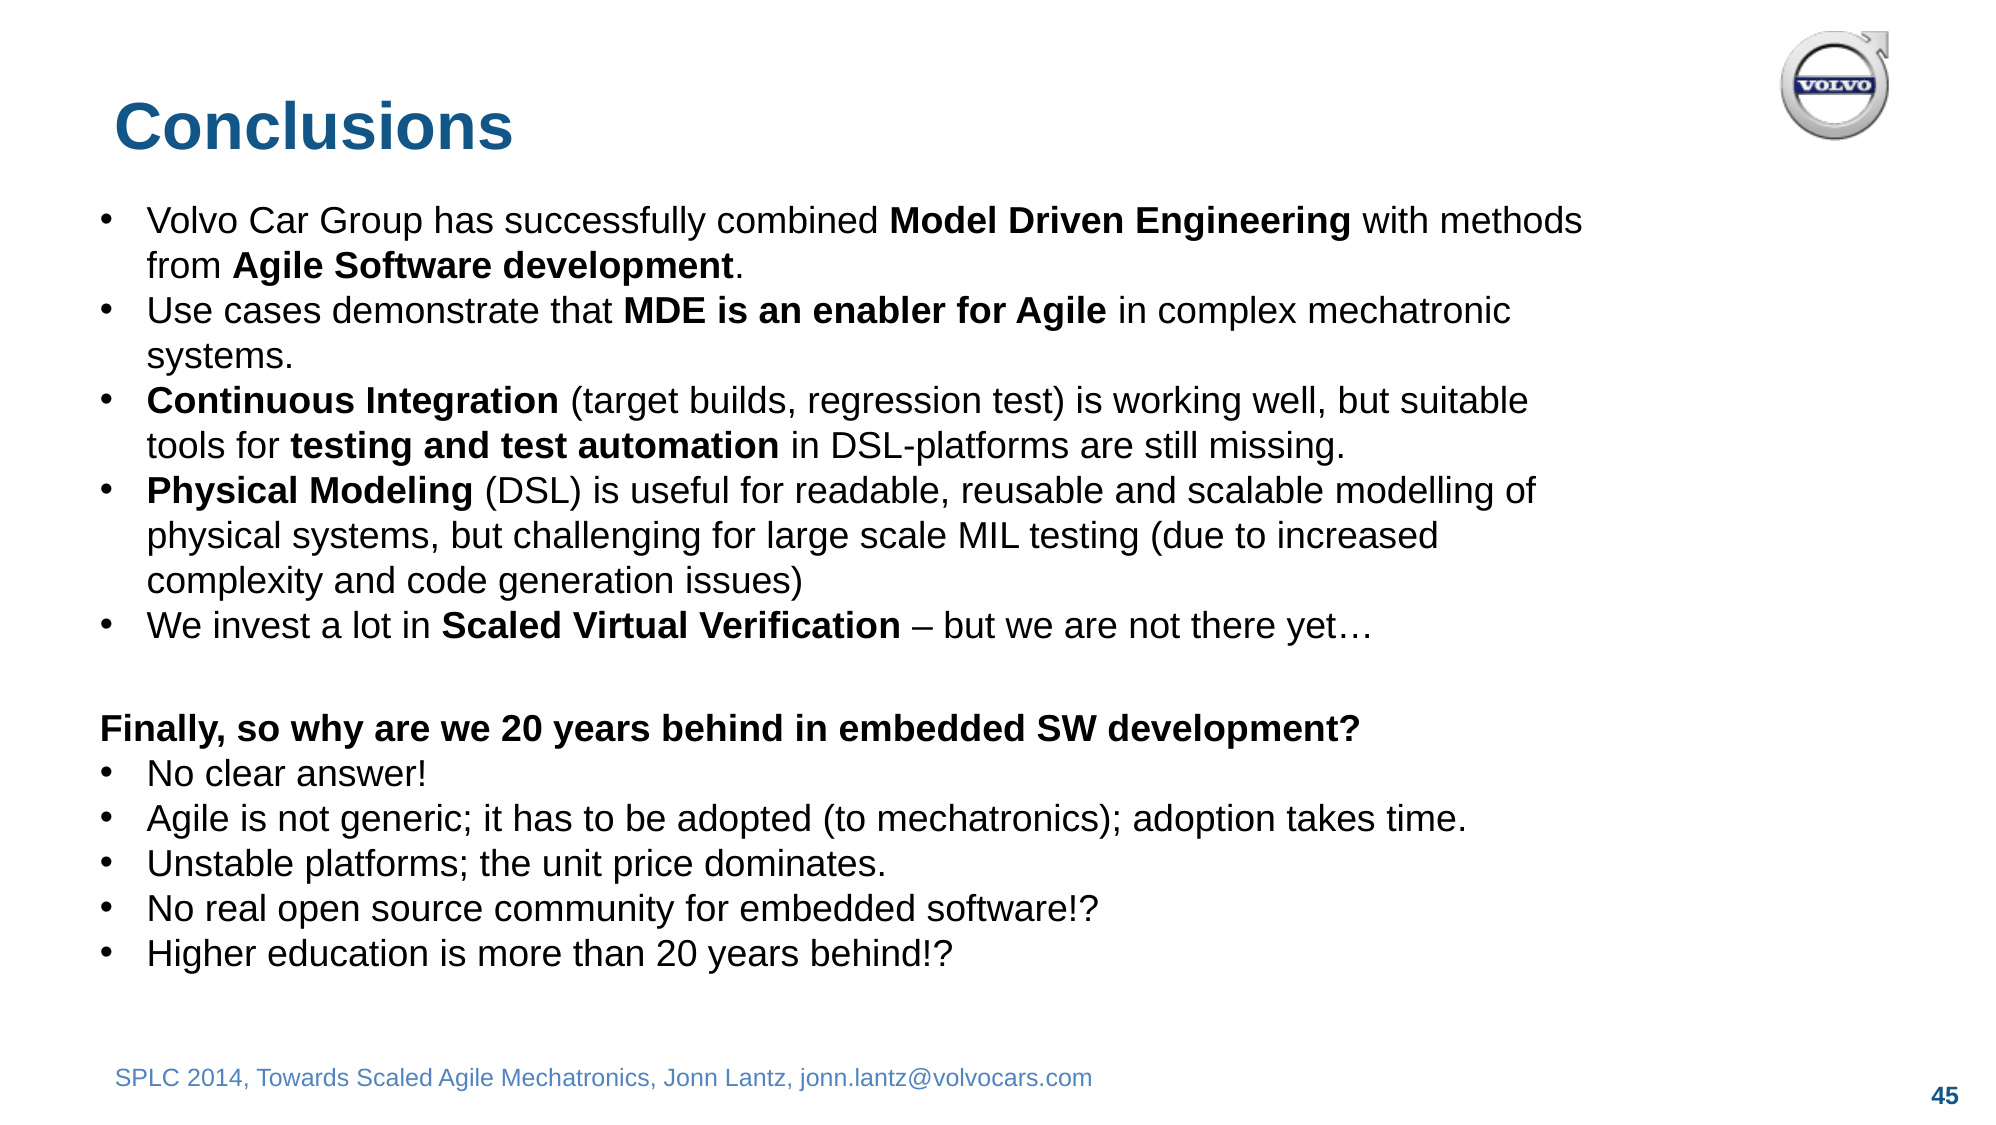

Conclusions
Volvo Car Group has successfully combined Model Driven Engineering with methods from Agile Software development.
Use cases demonstrate that MDE is an enabler for Agile in complex mechatronic systems.
Continuous Integration (target builds, regression test) is working well, but suitable tools for testing and test automation in DSL-platforms are still missing.
Physical Modeling (DSL) is useful for readable, reusable and scalable modelling of physical systems, but challenging for large scale MIL testing (due to increased complexity and code generation issues)
We invest a lot in Scaled Virtual Verification – but we are not there yet…
Finally, so why are we 20 years behind in embedded SW development?
No clear answer!
Agile is not generic; it has to be adopted (to mechatronics); adoption takes time.
Unstable platforms; the unit price dominates.
No real open source community for embedded software!?
Higher education is more than 20 years behind!?